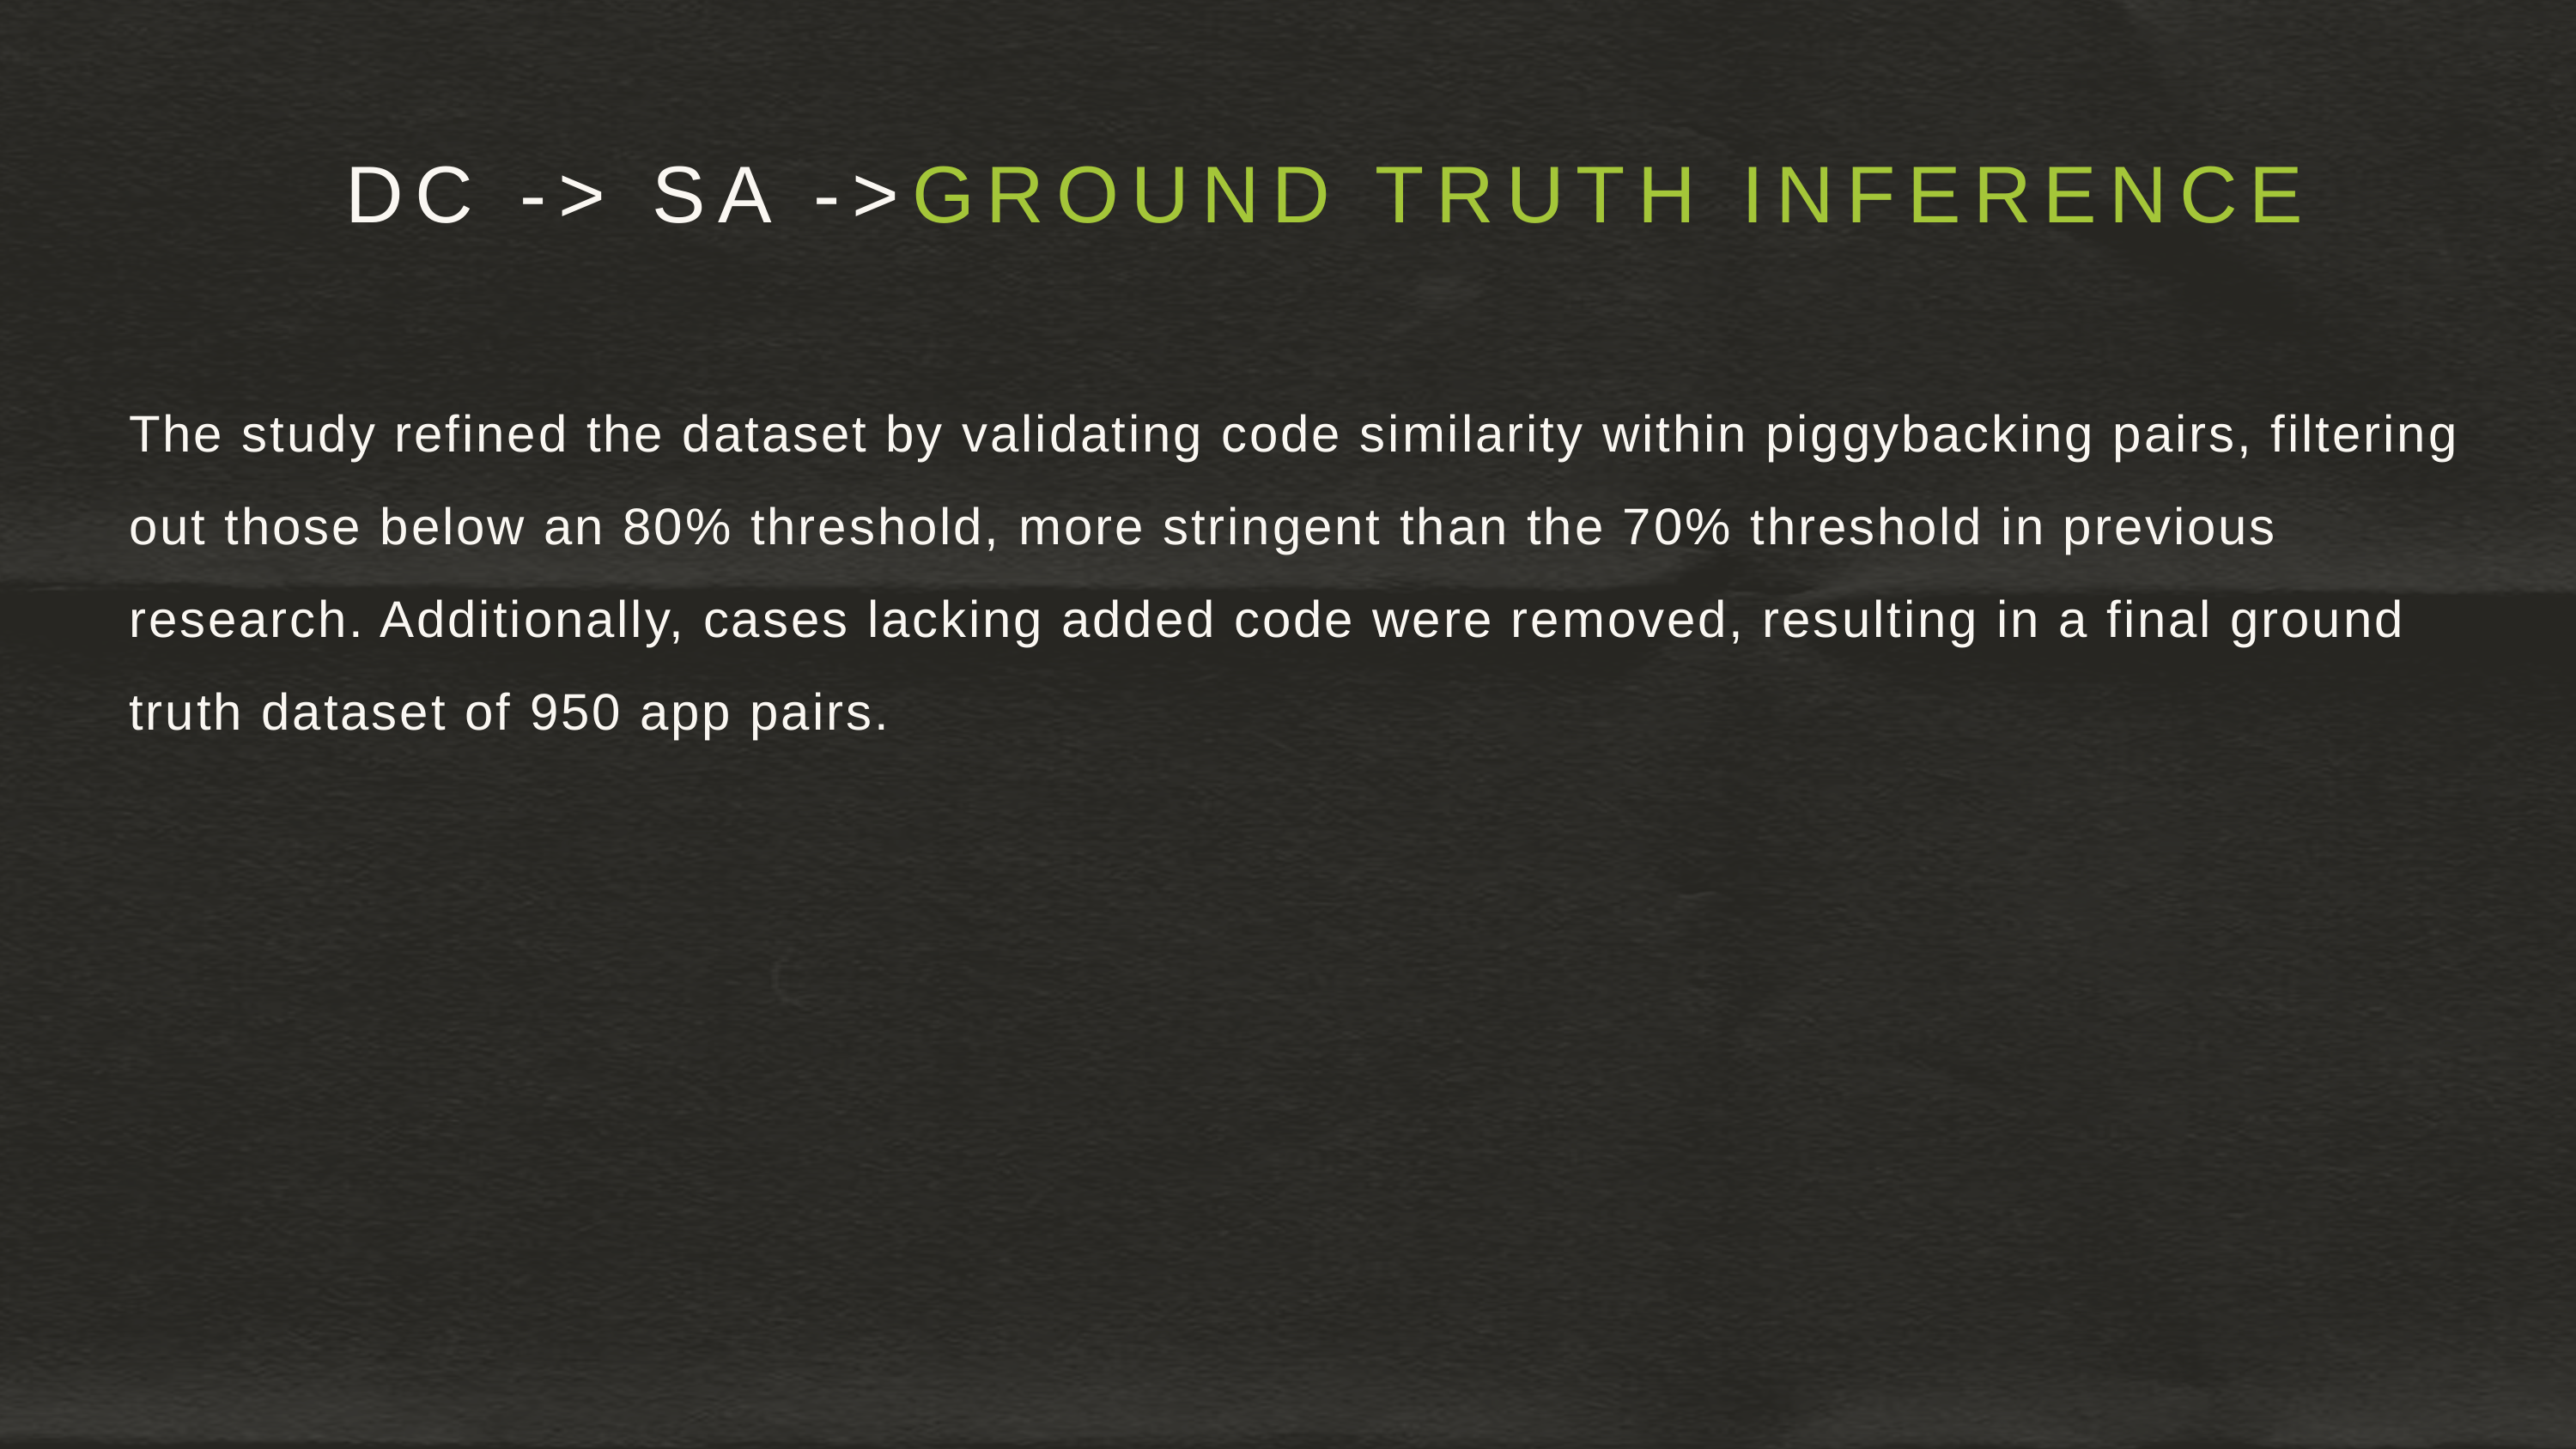

DC -> SA ->GROUND TRUTH INFERENCE

The study refined the dataset by validating code similarity within piggybacking pairs, filtering out those below an 80% threshold, more stringent than the 70% threshold in previous research. Additionally, cases lacking added code were removed, resulting in a final ground truth dataset of 950 app pairs.